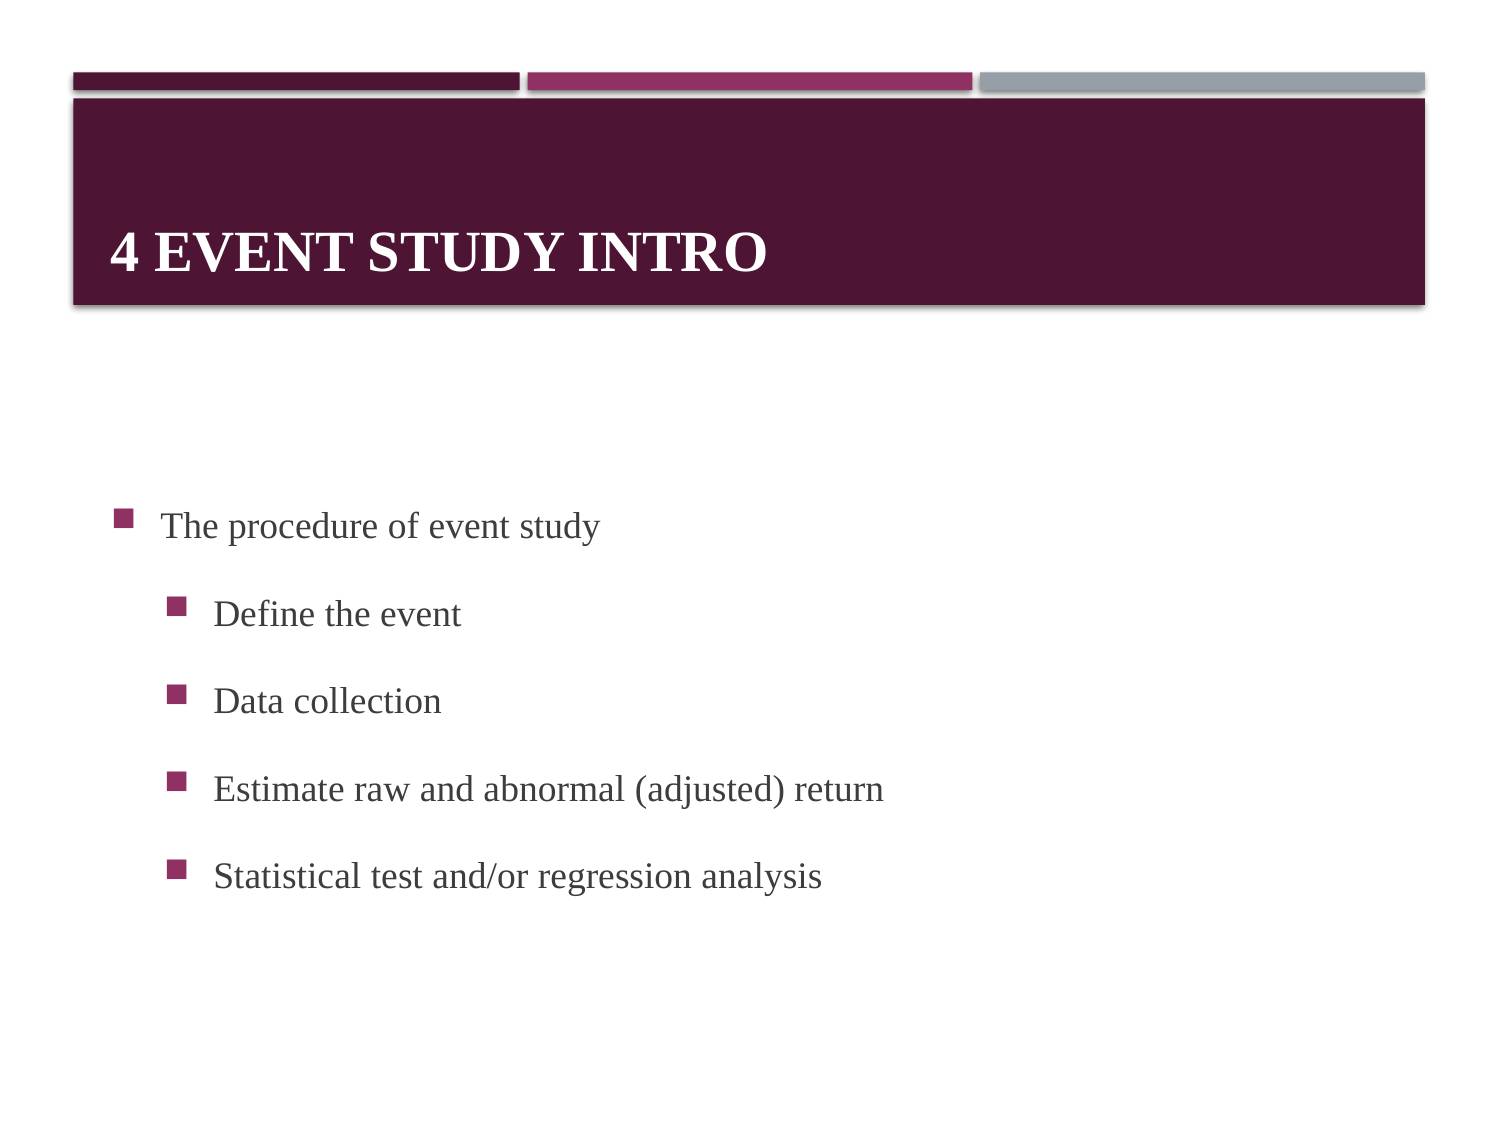

# 4 event study intro
The procedure of event study
Define the event
Data collection
Estimate raw and abnormal (adjusted) return
Statistical test and/or regression analysis